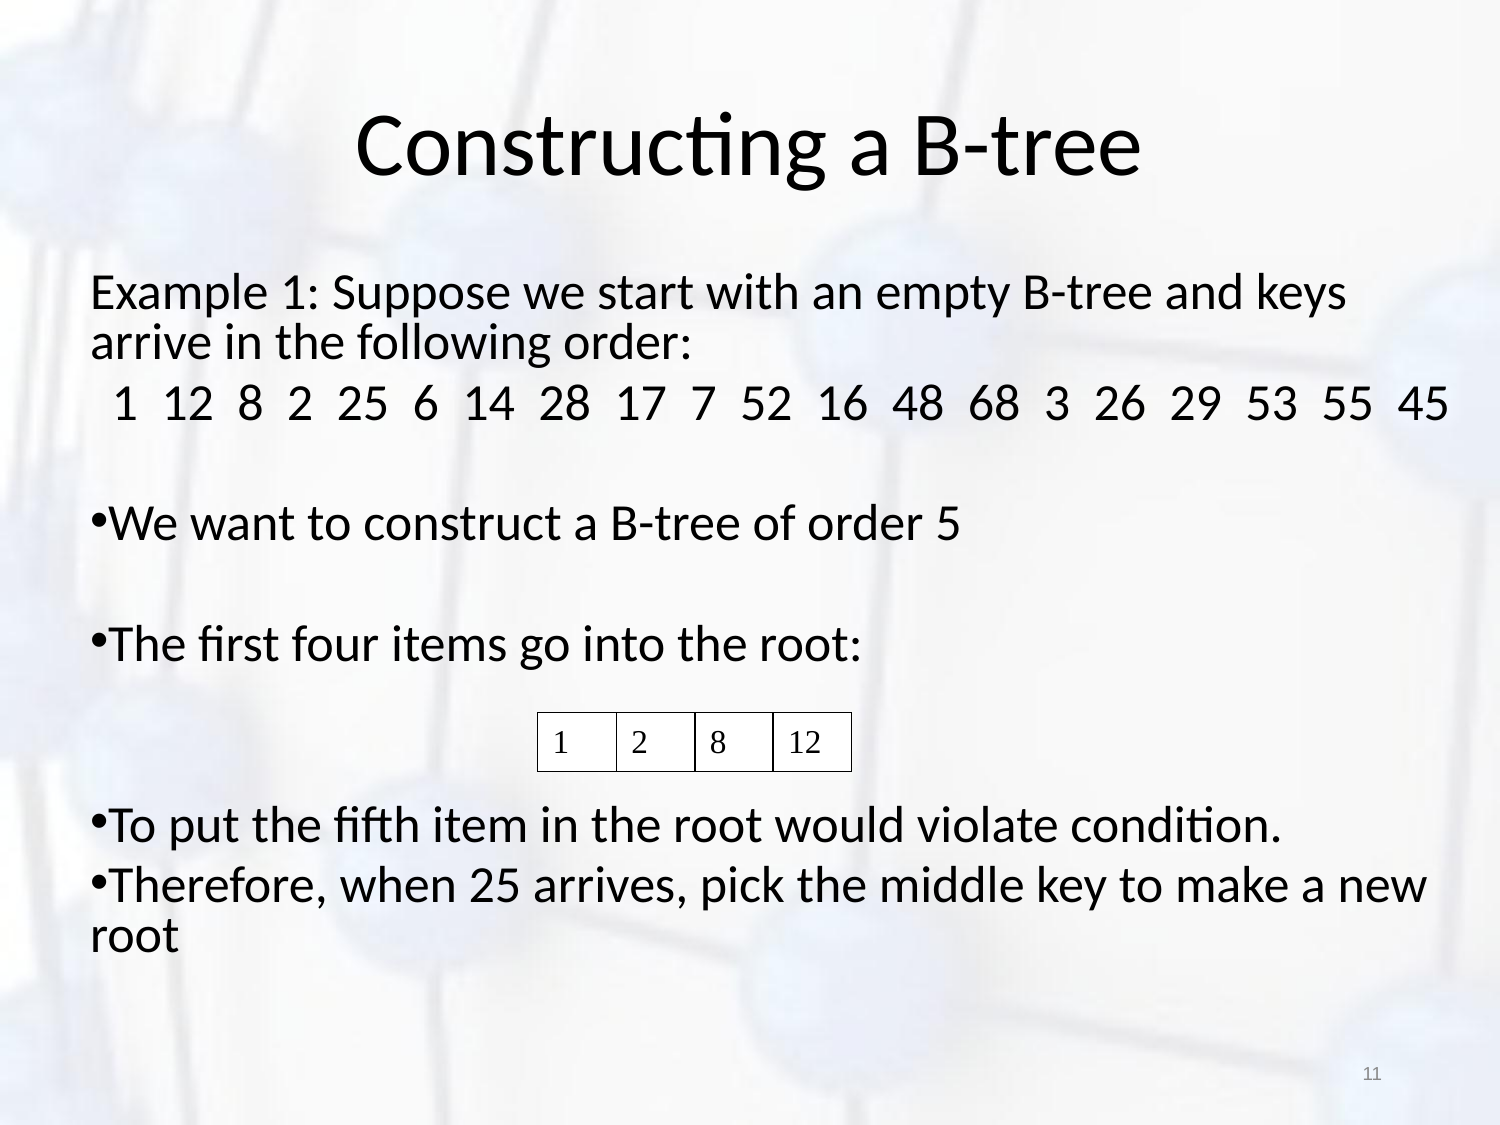

# Constructing a B-tree
Example 1: Suppose we start with an empty B-tree and keys arrive in the following order:
1  12  8  2  25  6  14  28  17  7  52  16  48  68  3  26  29  53  55  45

We want to construct a B-tree of order 5

The first four items go into the root:

To put the fifth item in the root would violate condition.
Therefore, when 25 arrives, pick the middle key to make a new root

1
2
8
12
11